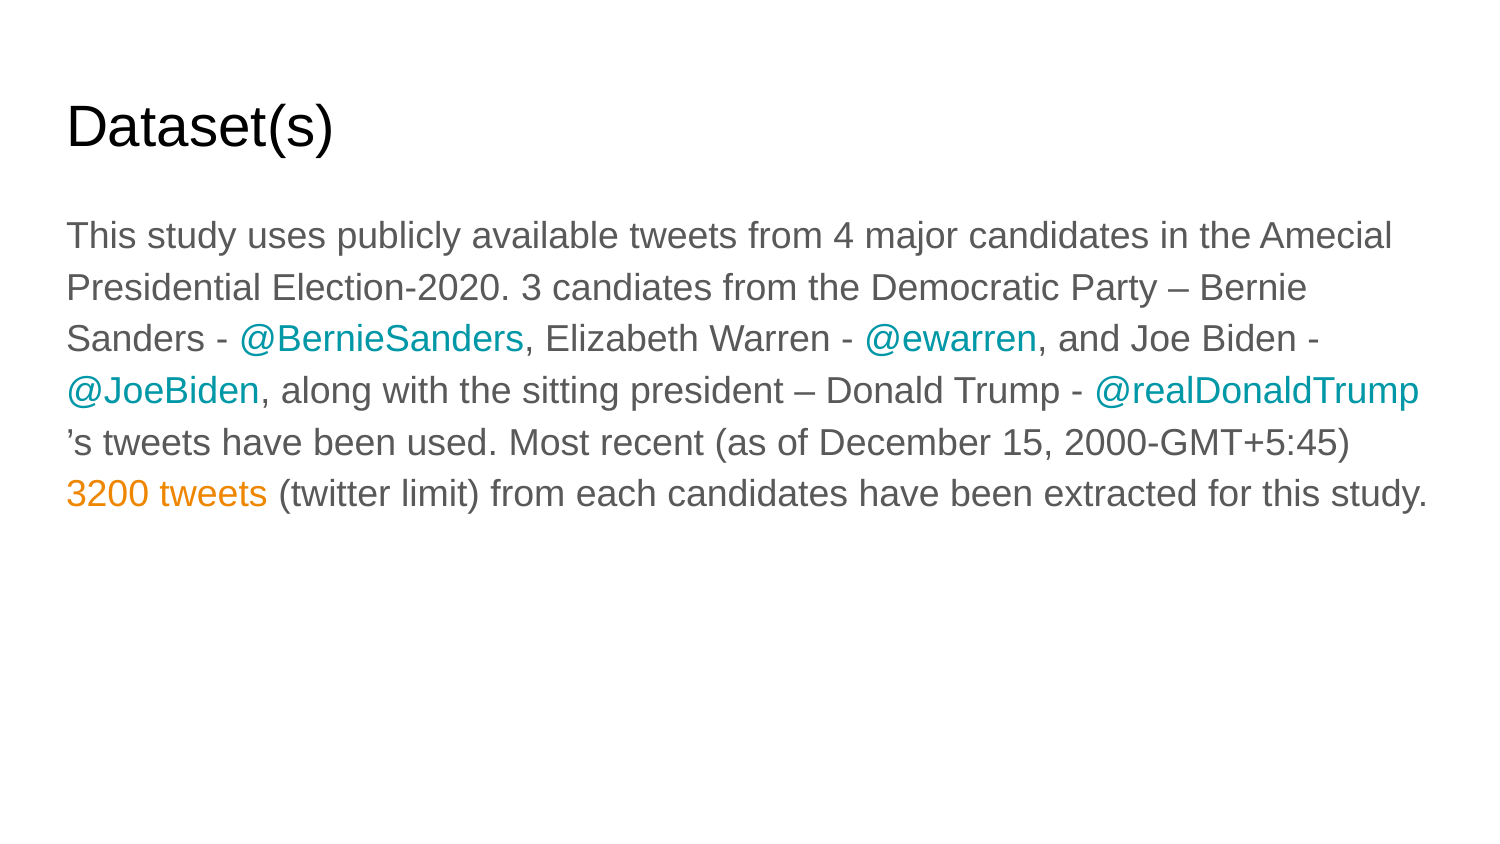

# Dataset(s)
This study uses publicly available tweets from 4 major candidates in the Amecial Presidential Election-2020. 3 candiates from the Democratic Party – Bernie Sanders - @BernieSanders, Elizabeth Warren - @ewarren, and Joe Biden - @JoeBiden, along with the sitting president – Donald Trump - @realDonaldTrump ’s tweets have been used. Most recent (as of December 15, 2000-GMT+5:45) 3200 tweets (twitter limit) from each candidates have been extracted for this study.